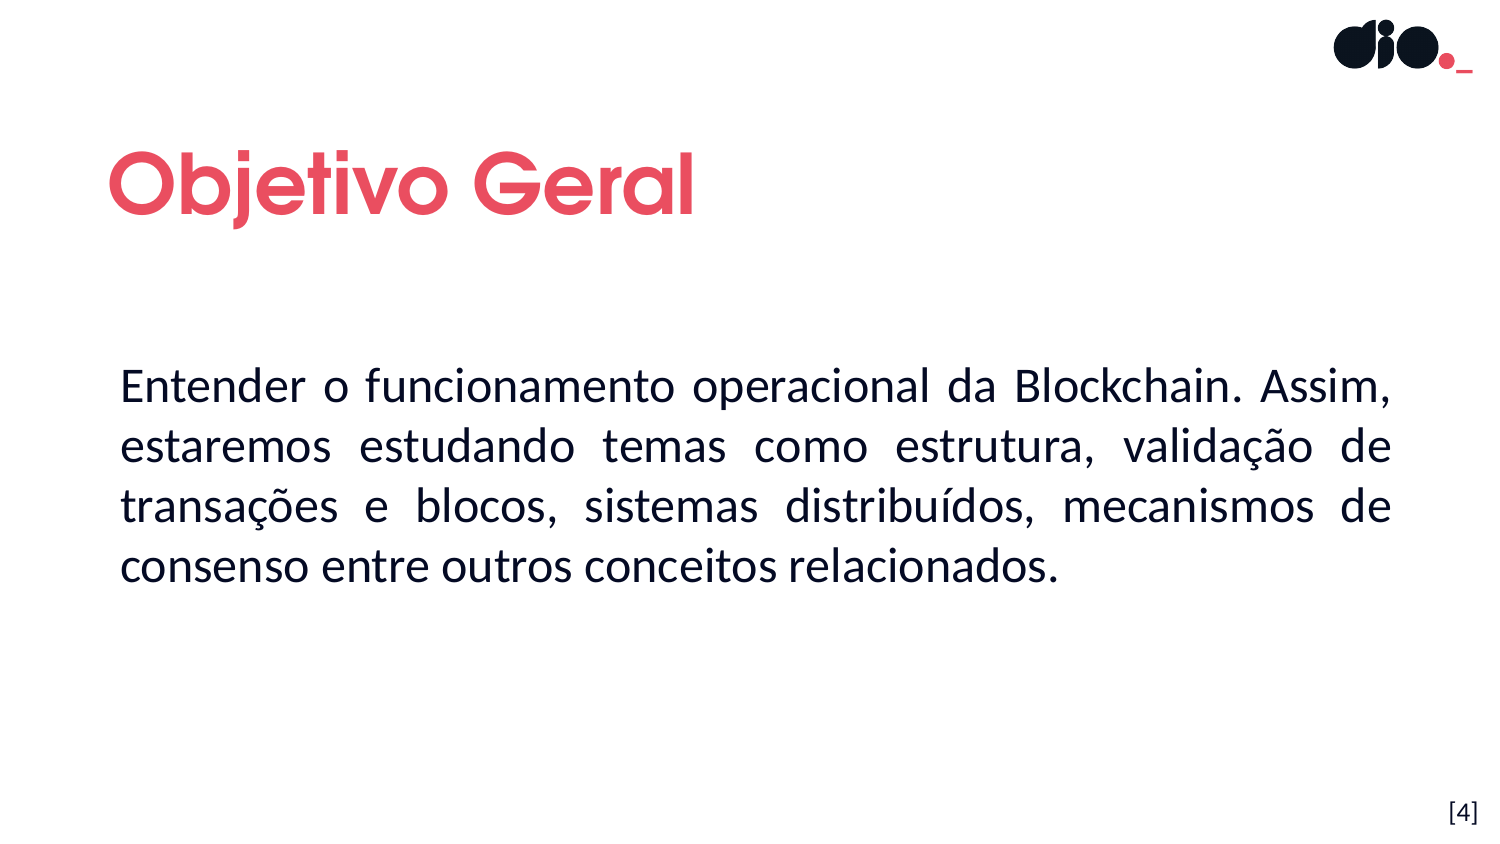

Objetivo Geral
Entender o funcionamento operacional da Blockchain. Assim, estaremos estudando temas como estrutura, validação de transações e blocos, sistemas distribuídos, mecanismos de consenso entre outros conceitos relacionados.
[4]